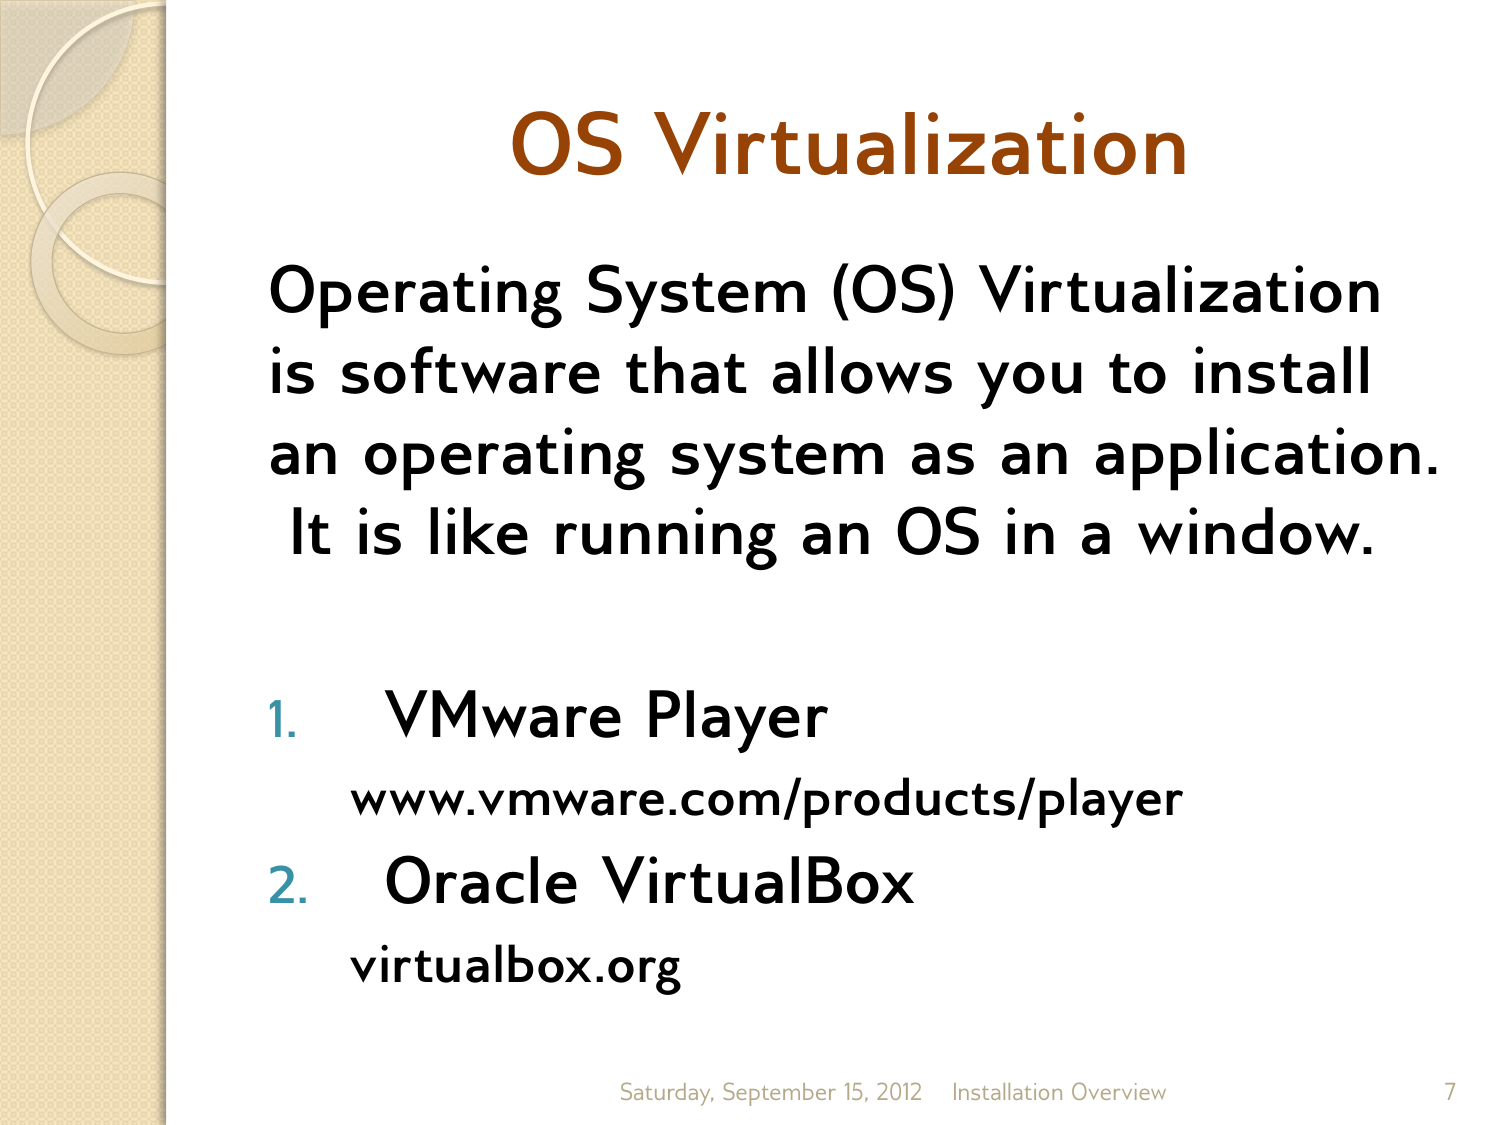

# OS Virtualization
Operating System (OS) Virtualization is software that allows you to install an operating system as an application.  It is like running an OS in a window.

VMware Player
www.vmware.com/products/player
Oracle VirtualBox
virtualbox.org
Saturday, September 15, 2012
Installation Overview
7